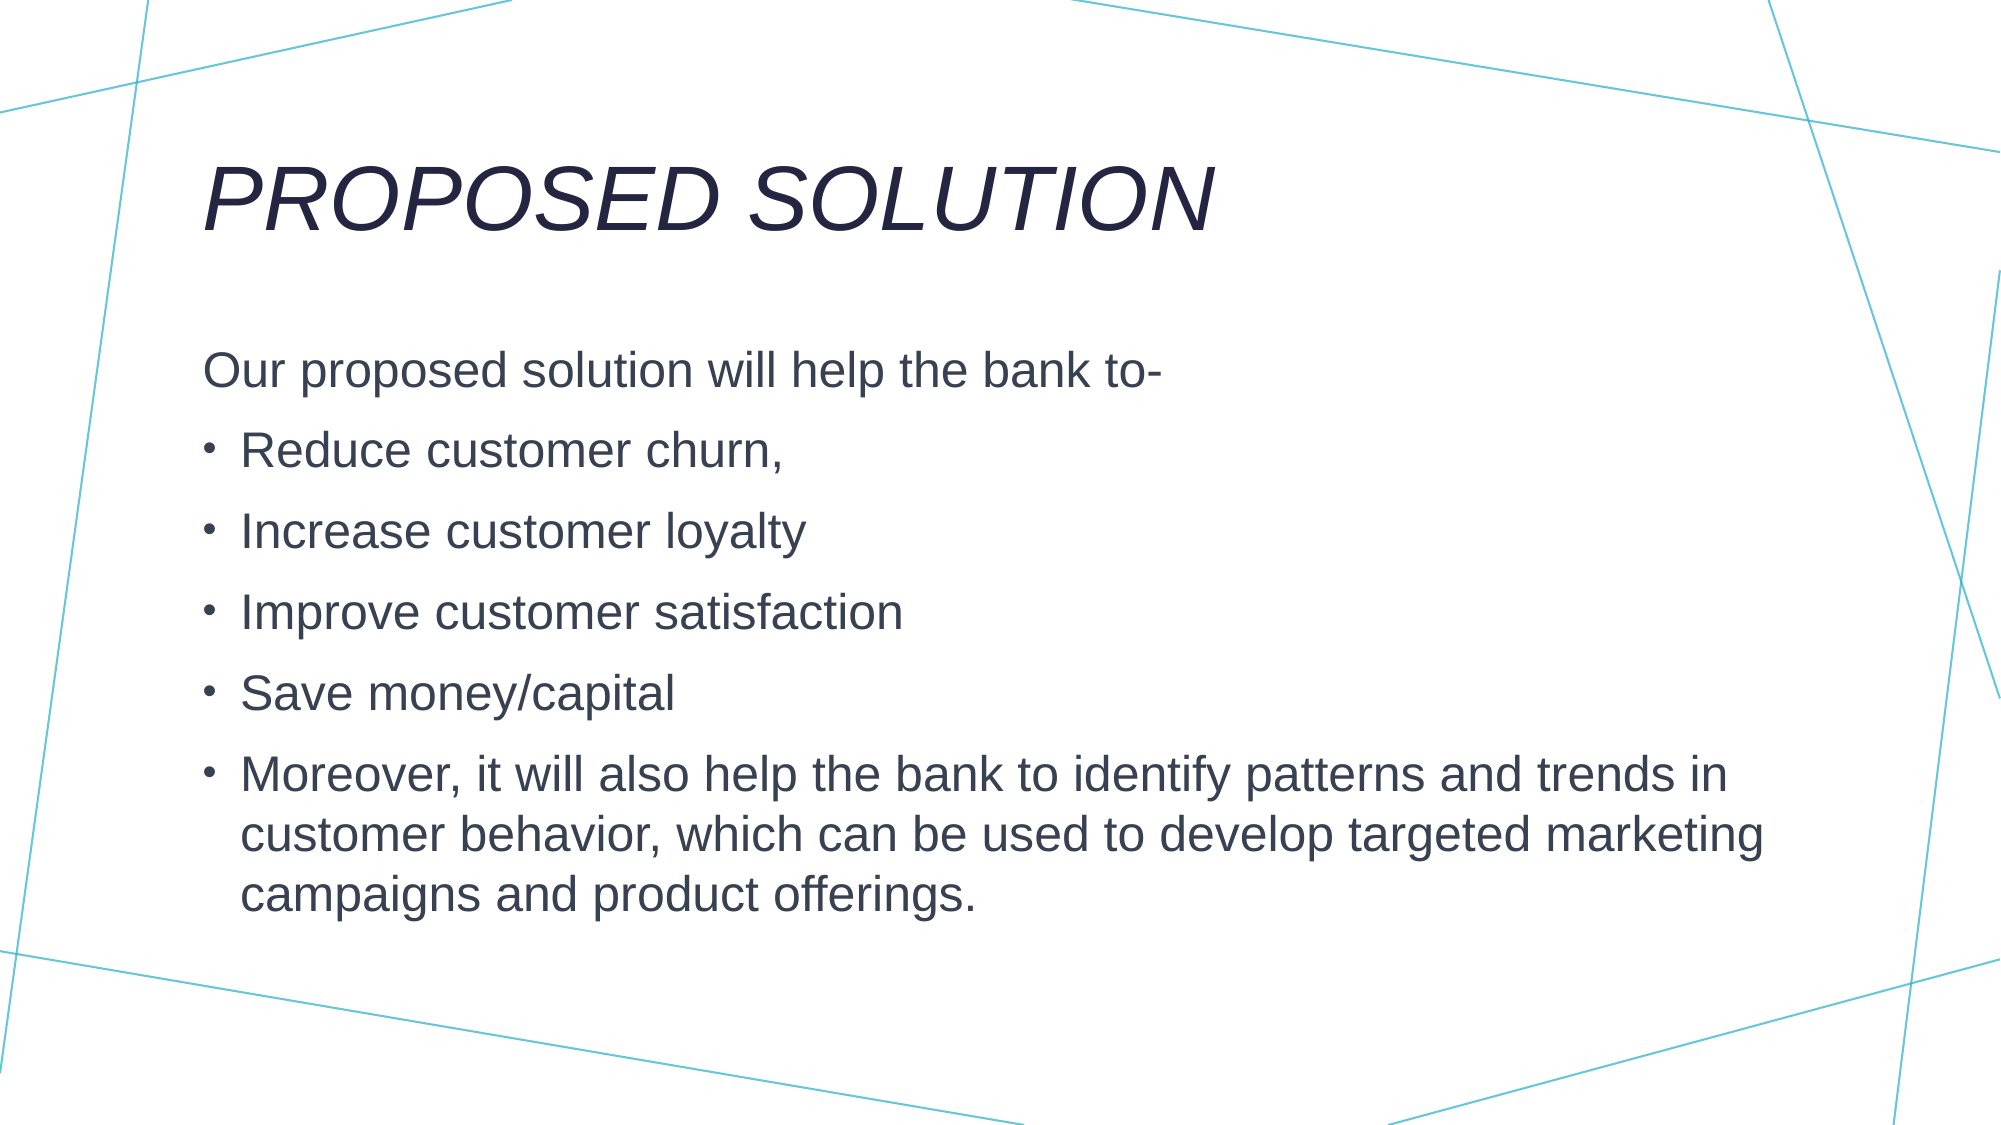

# Proposed Solution
Our proposed solution will help the bank to-
Reduce customer churn,
Increase customer loyalty
Improve customer satisfaction
Save money/capital
Moreover, it will also help the bank to identify patterns and trends in customer behavior, which can be used to develop targeted marketing campaigns and product offerings.